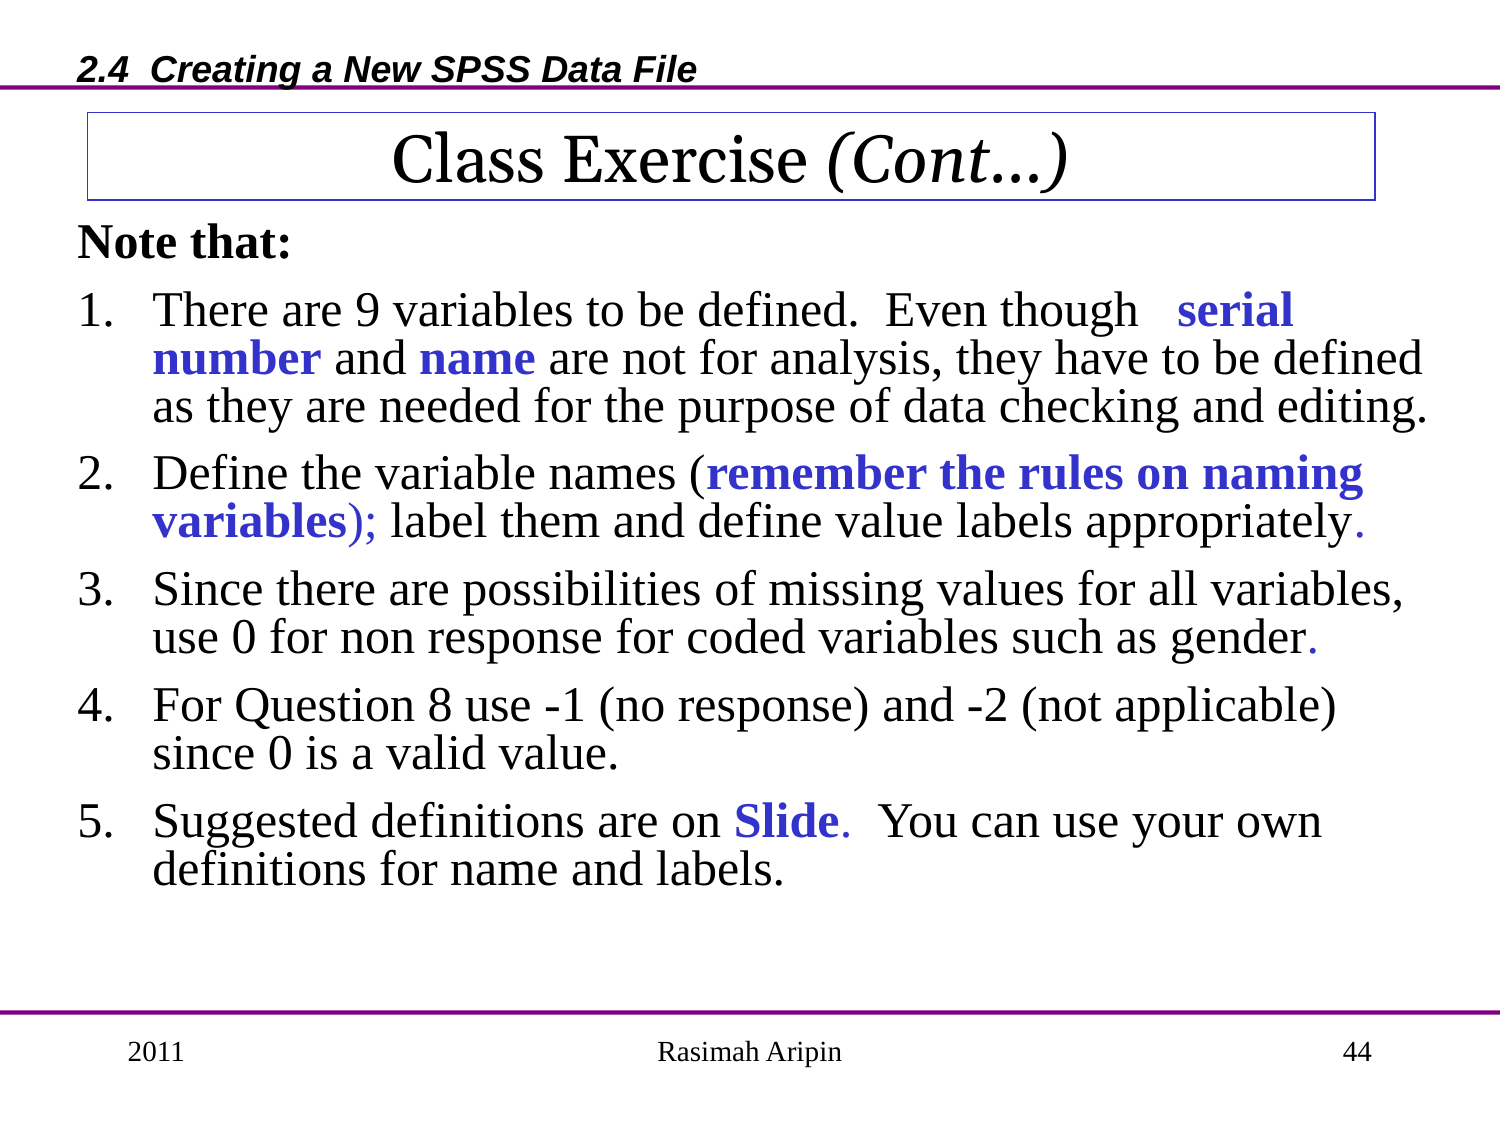

2.4  Creating a New SPSS Data File
# Class Exercise (Cont…)
Note that:
There are 9 variables to be defined.  Even though   serial number and name are not for analysis, they have to be defined as they are needed for the purpose of data checking and editing.
Define the variable names (remember the rules on naming variables); label them and define value labels appropriately.
Since there are possibilities of missing values for all variables, use 0 for non response for coded variables such as gender.
For Question 8 use -1 (no response) and -2 (not applicable) since 0 is a valid value.
Suggested definitions are on Slide.  You can use your own definitions for name and labels.

2011
Rasimah Aripin
44